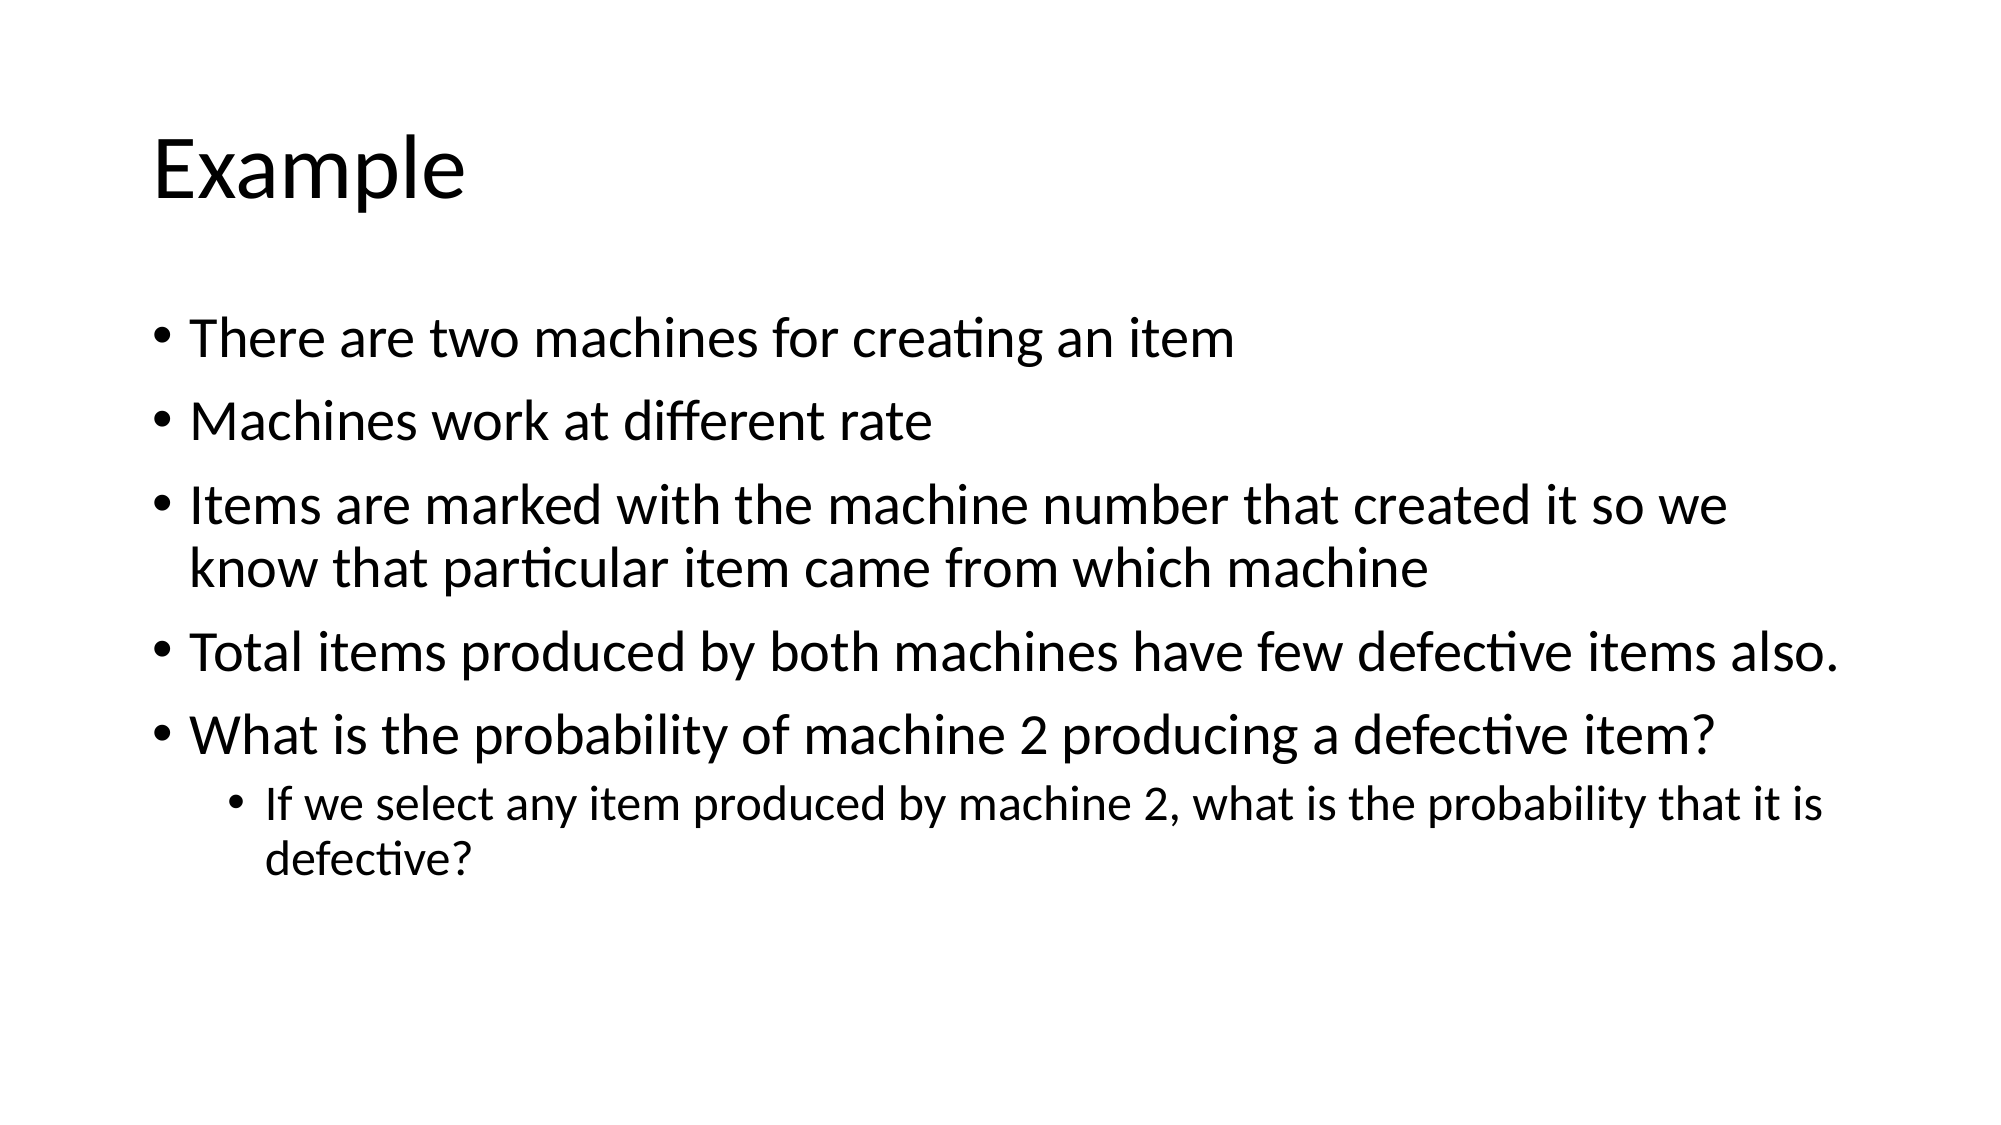

# Example
There are two machines for creating an item
Machines work at different rate
Items are marked with the machine number that created it so we know that particular item came from which machine
Total items produced by both machines have few defective items also.
What is the probability of machine 2 producing a defective item?
If we select any item produced by machine 2, what is the probability that it is defective?